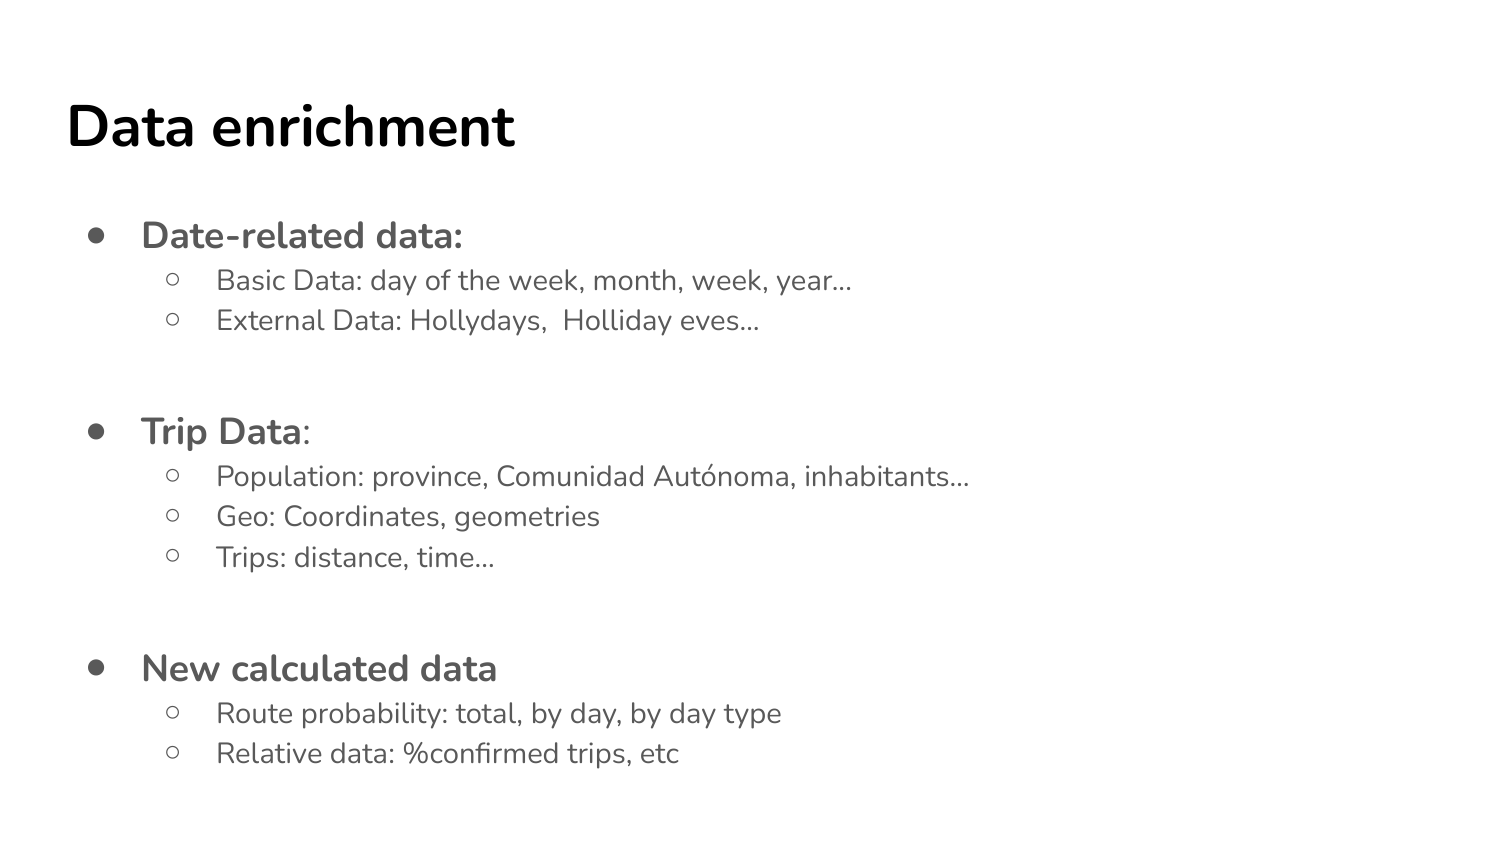

# Data enrichment
Date-related data:
Basic Data: day of the week, month, week, year...
External Data: Hollydays,  Holliday eves…

Trip Data:
Population: province, Comunidad Autónoma, inhabitants…
Geo: Coordinates, geometries
Trips: distance, time...

New calculated data
Route probability: total, by day, by day type
Relative data: %confirmed trips, etc